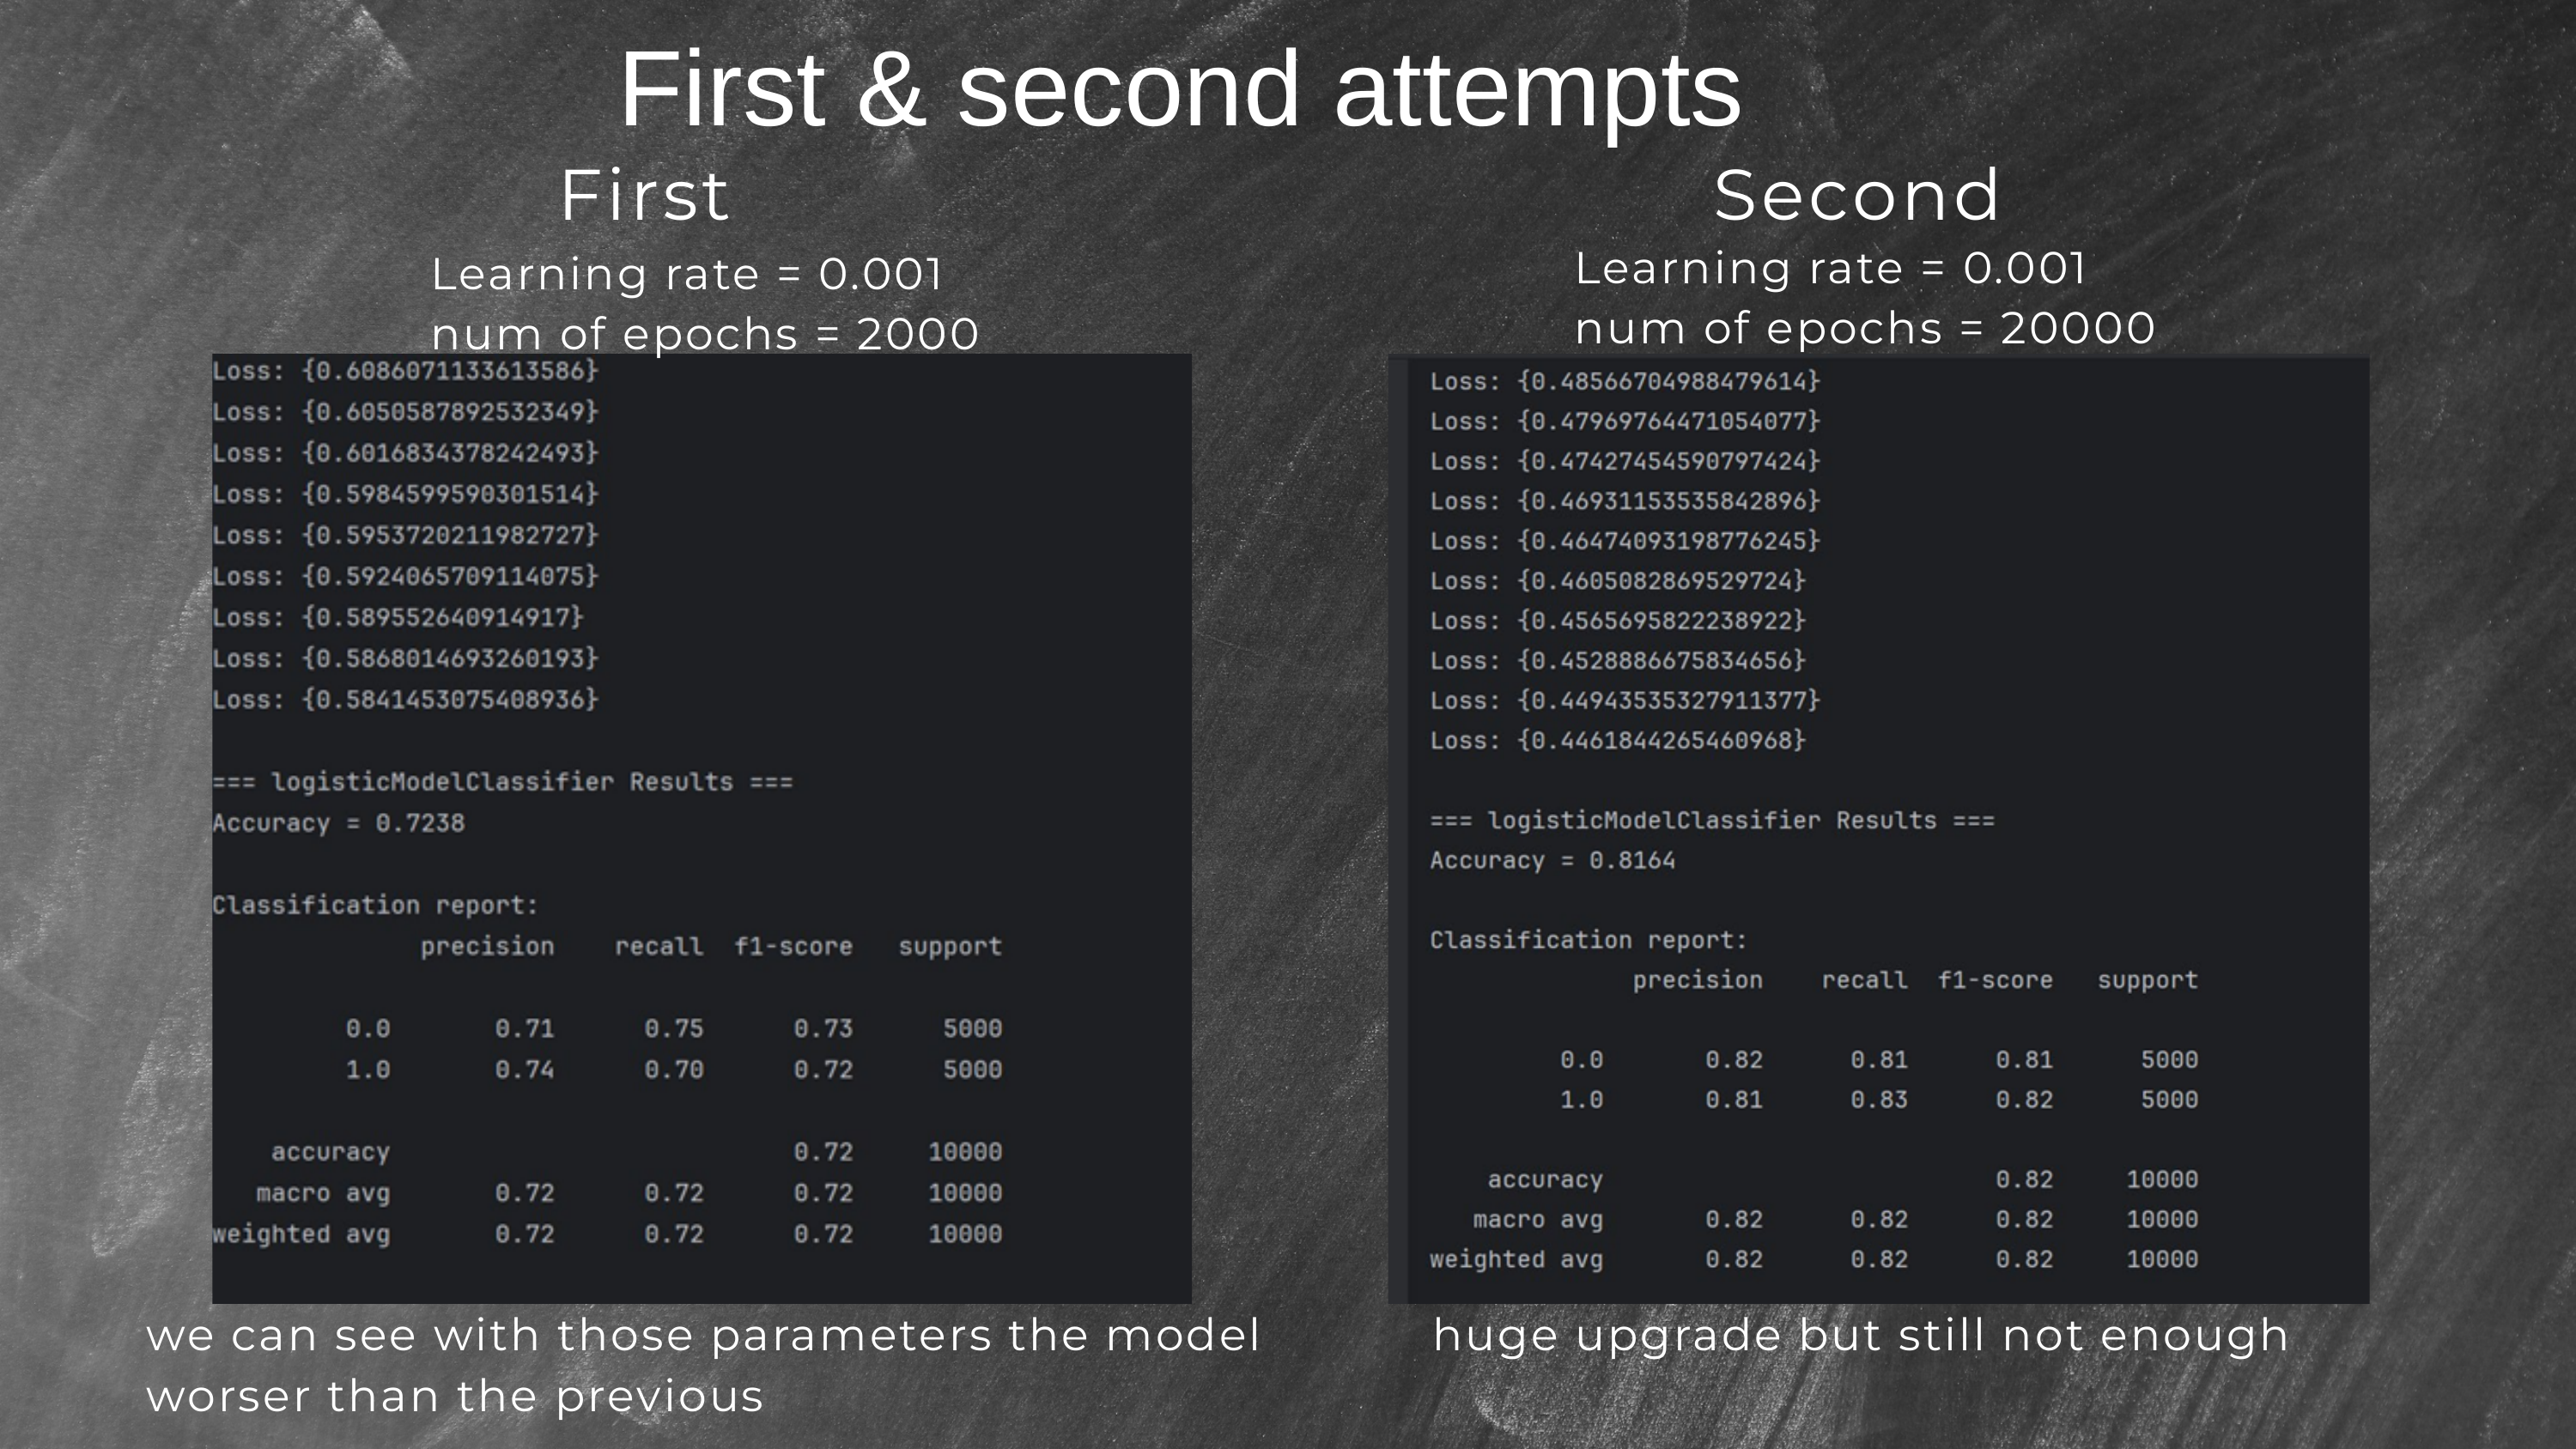

First & second attempts
First
Second
Learning rate = 0.001
num of epochs = 20000
Learning rate = 0.001
num of epochs = 2000

we can see with those parameters the model worser than the previous
huge upgrade but still not enough